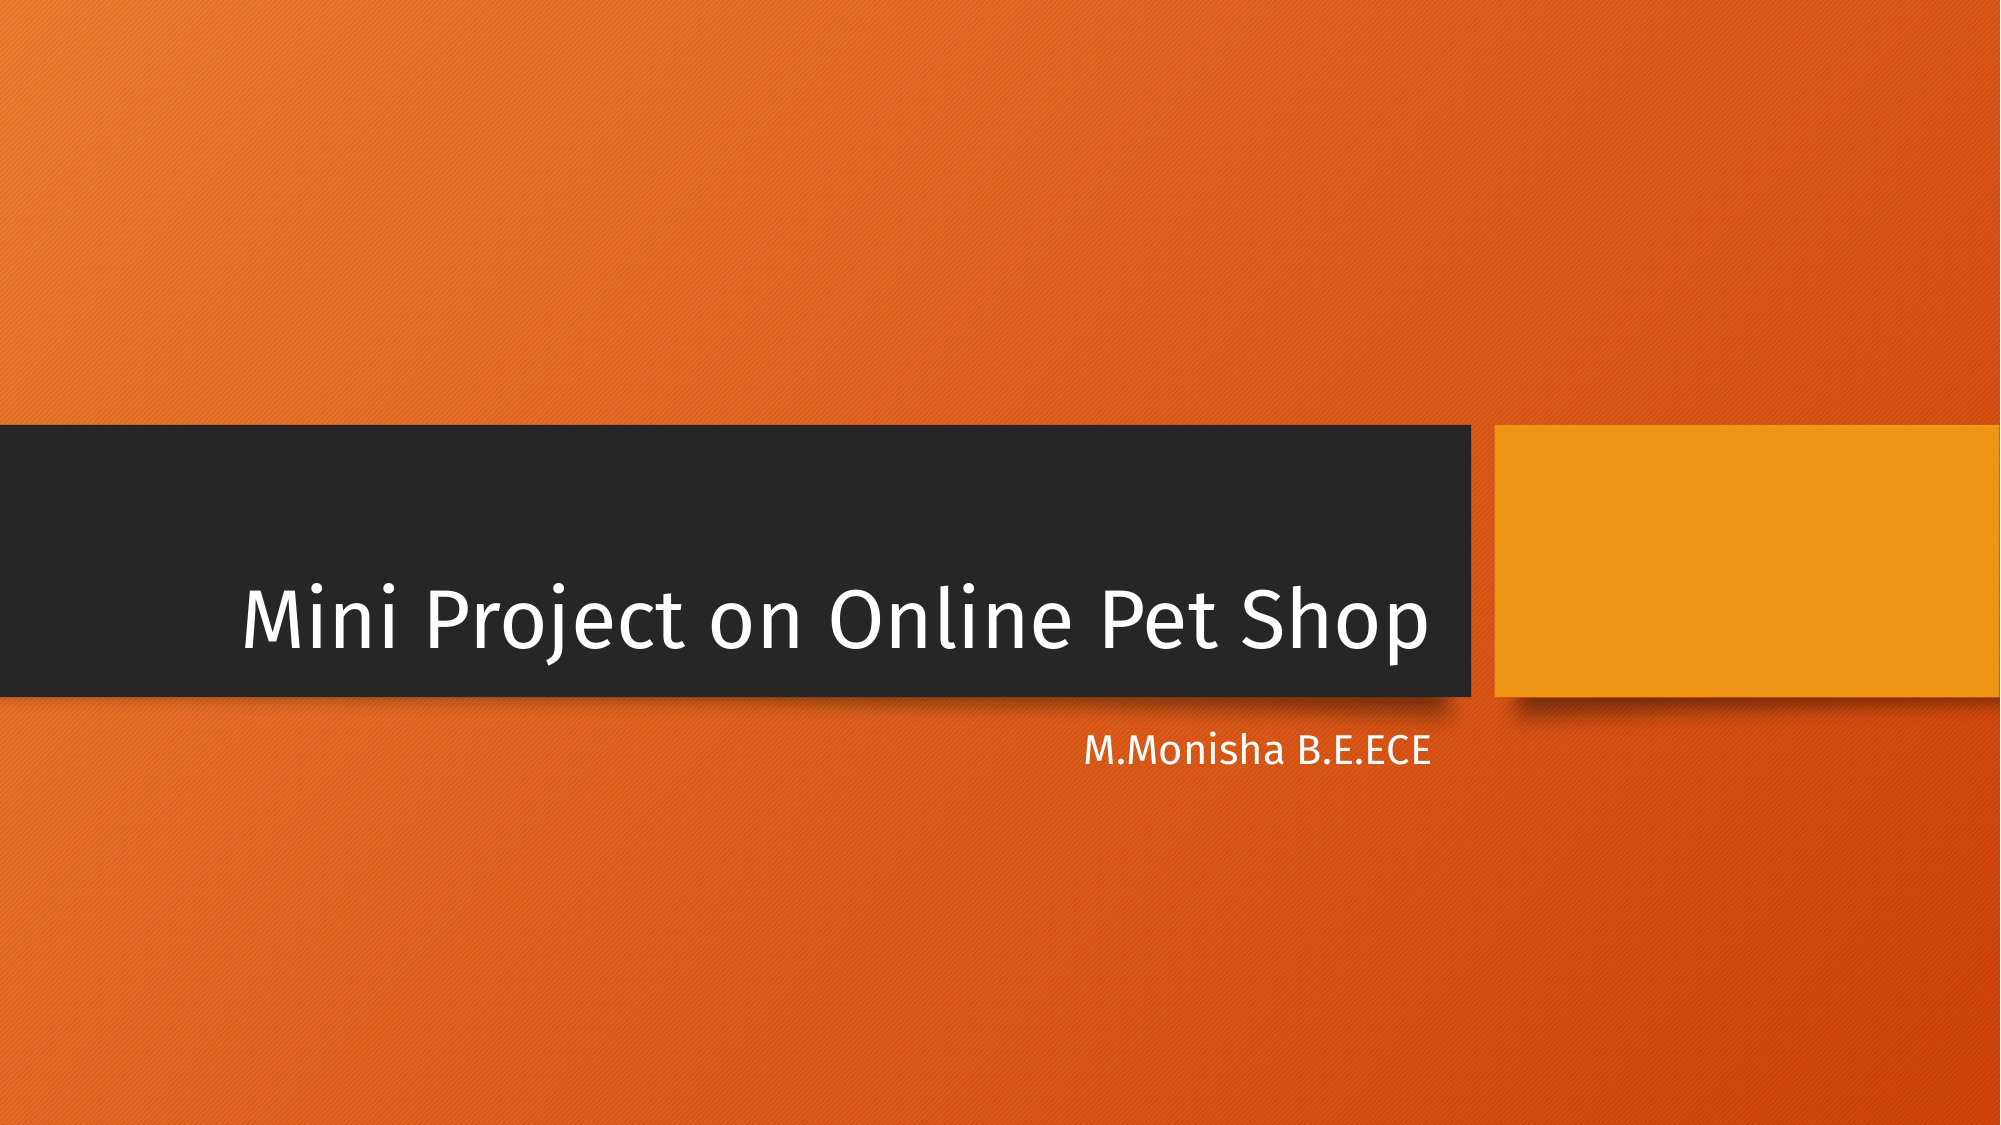

# Mini Project on Online Pet Shop
M.Monisha B.E.ECE